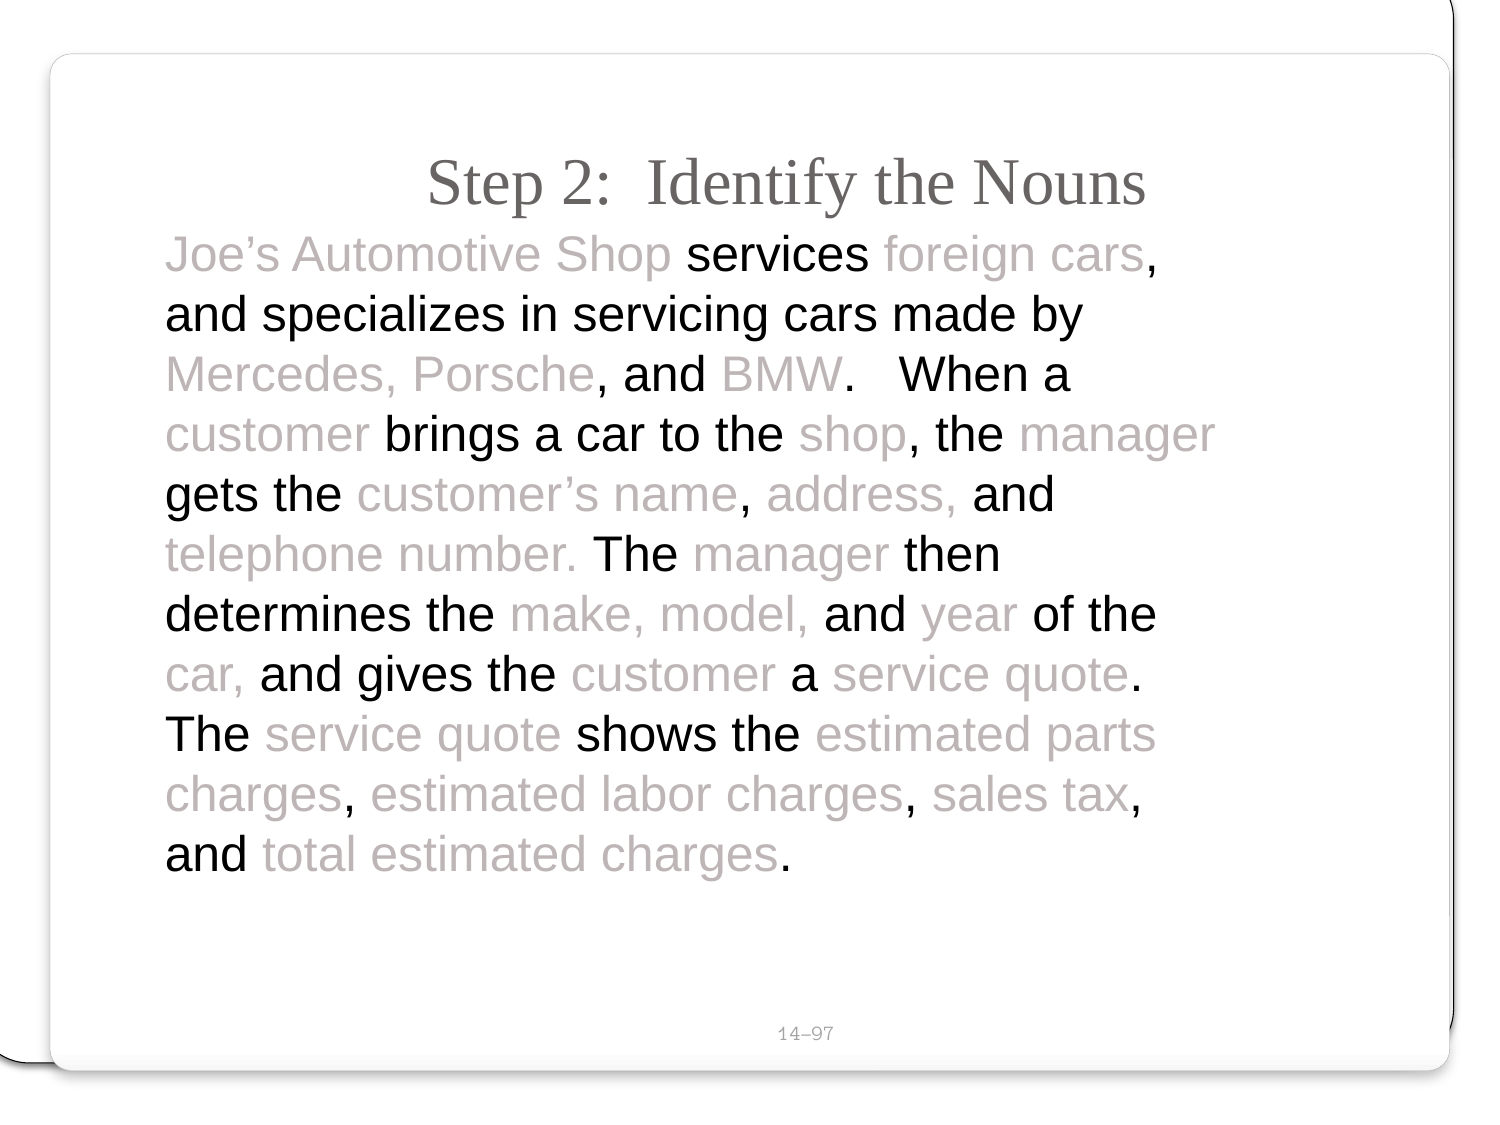

Step 2:  Identify the Nouns
Joe’s Automotive Shop services foreign cars, and specializes in servicing cars made by Mercedes, Porsche, and BMW.   When a customer brings a car to the shop, the manager gets the customer’s name, address, and telephone number. The manager then determines the make, model, and year of the car, and gives the customer a service quote. The service quote shows the estimated parts charges, estimated labor charges, sales tax, and total estimated charges.
14-97